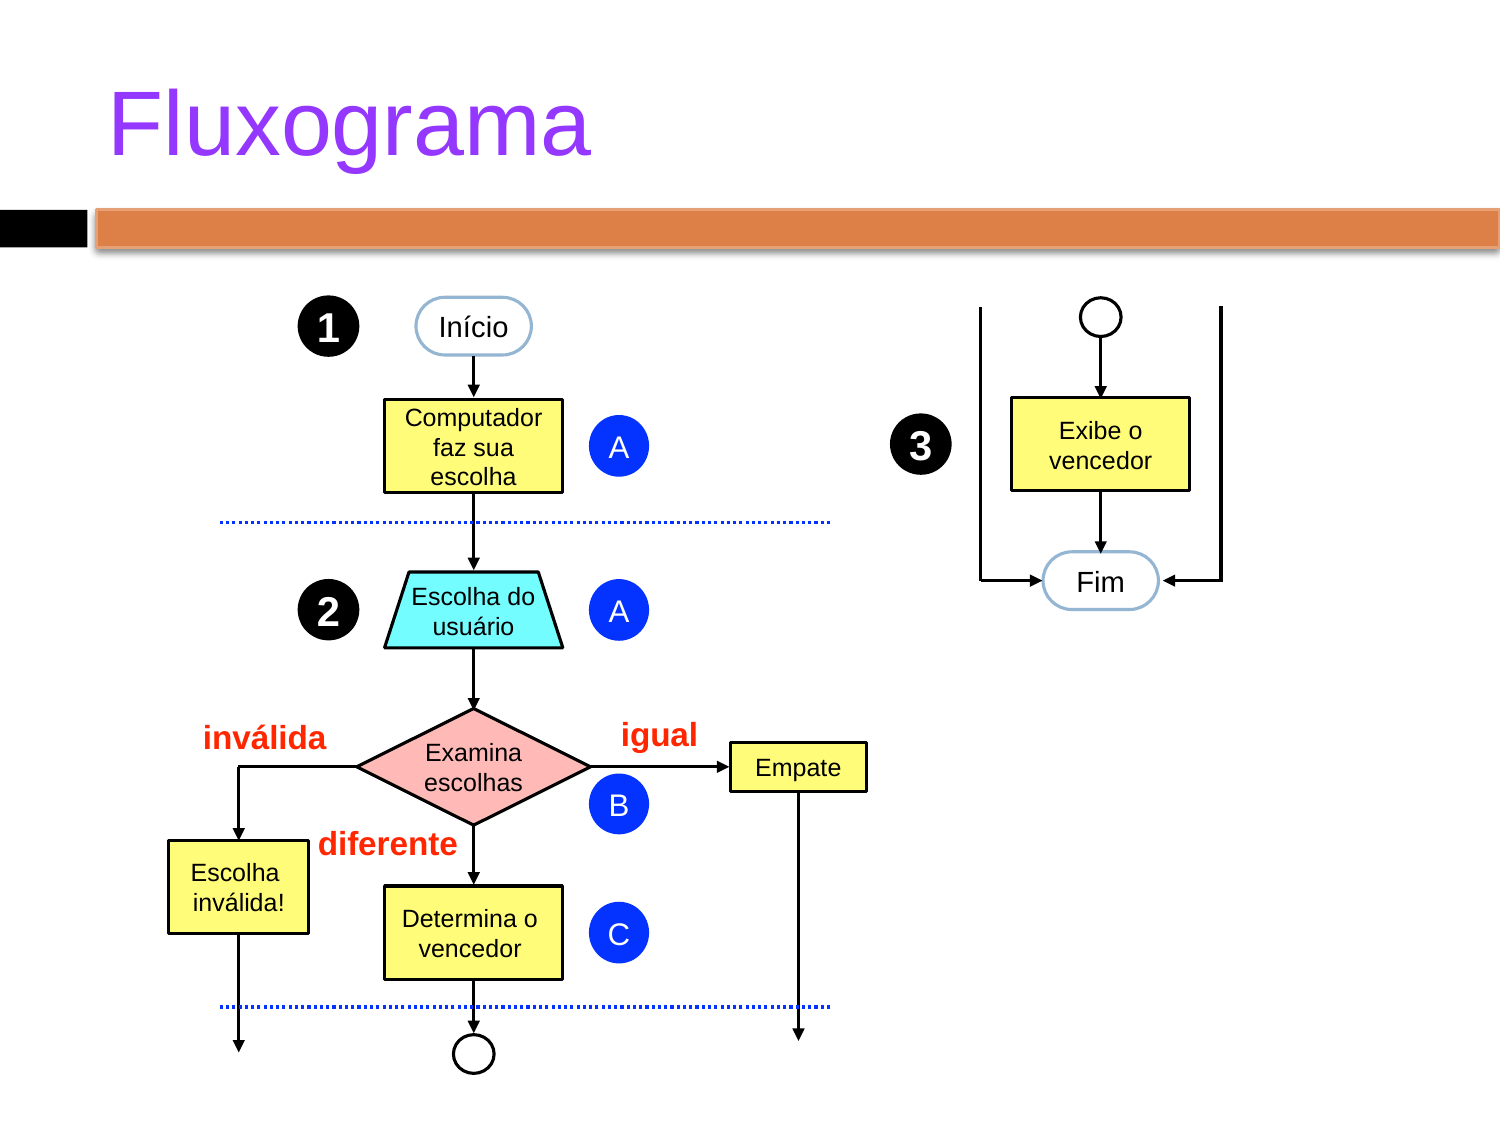

# Fluxograma
1

Início

Exibe o vencedor
Computador faz sua escolha
3

A

Fim
Escolha do usuário
2

A

igual
inválida
Examina
escolhas
Empate

B

diferente

Escolha
inválida!
Determina o
vencedor
C

31